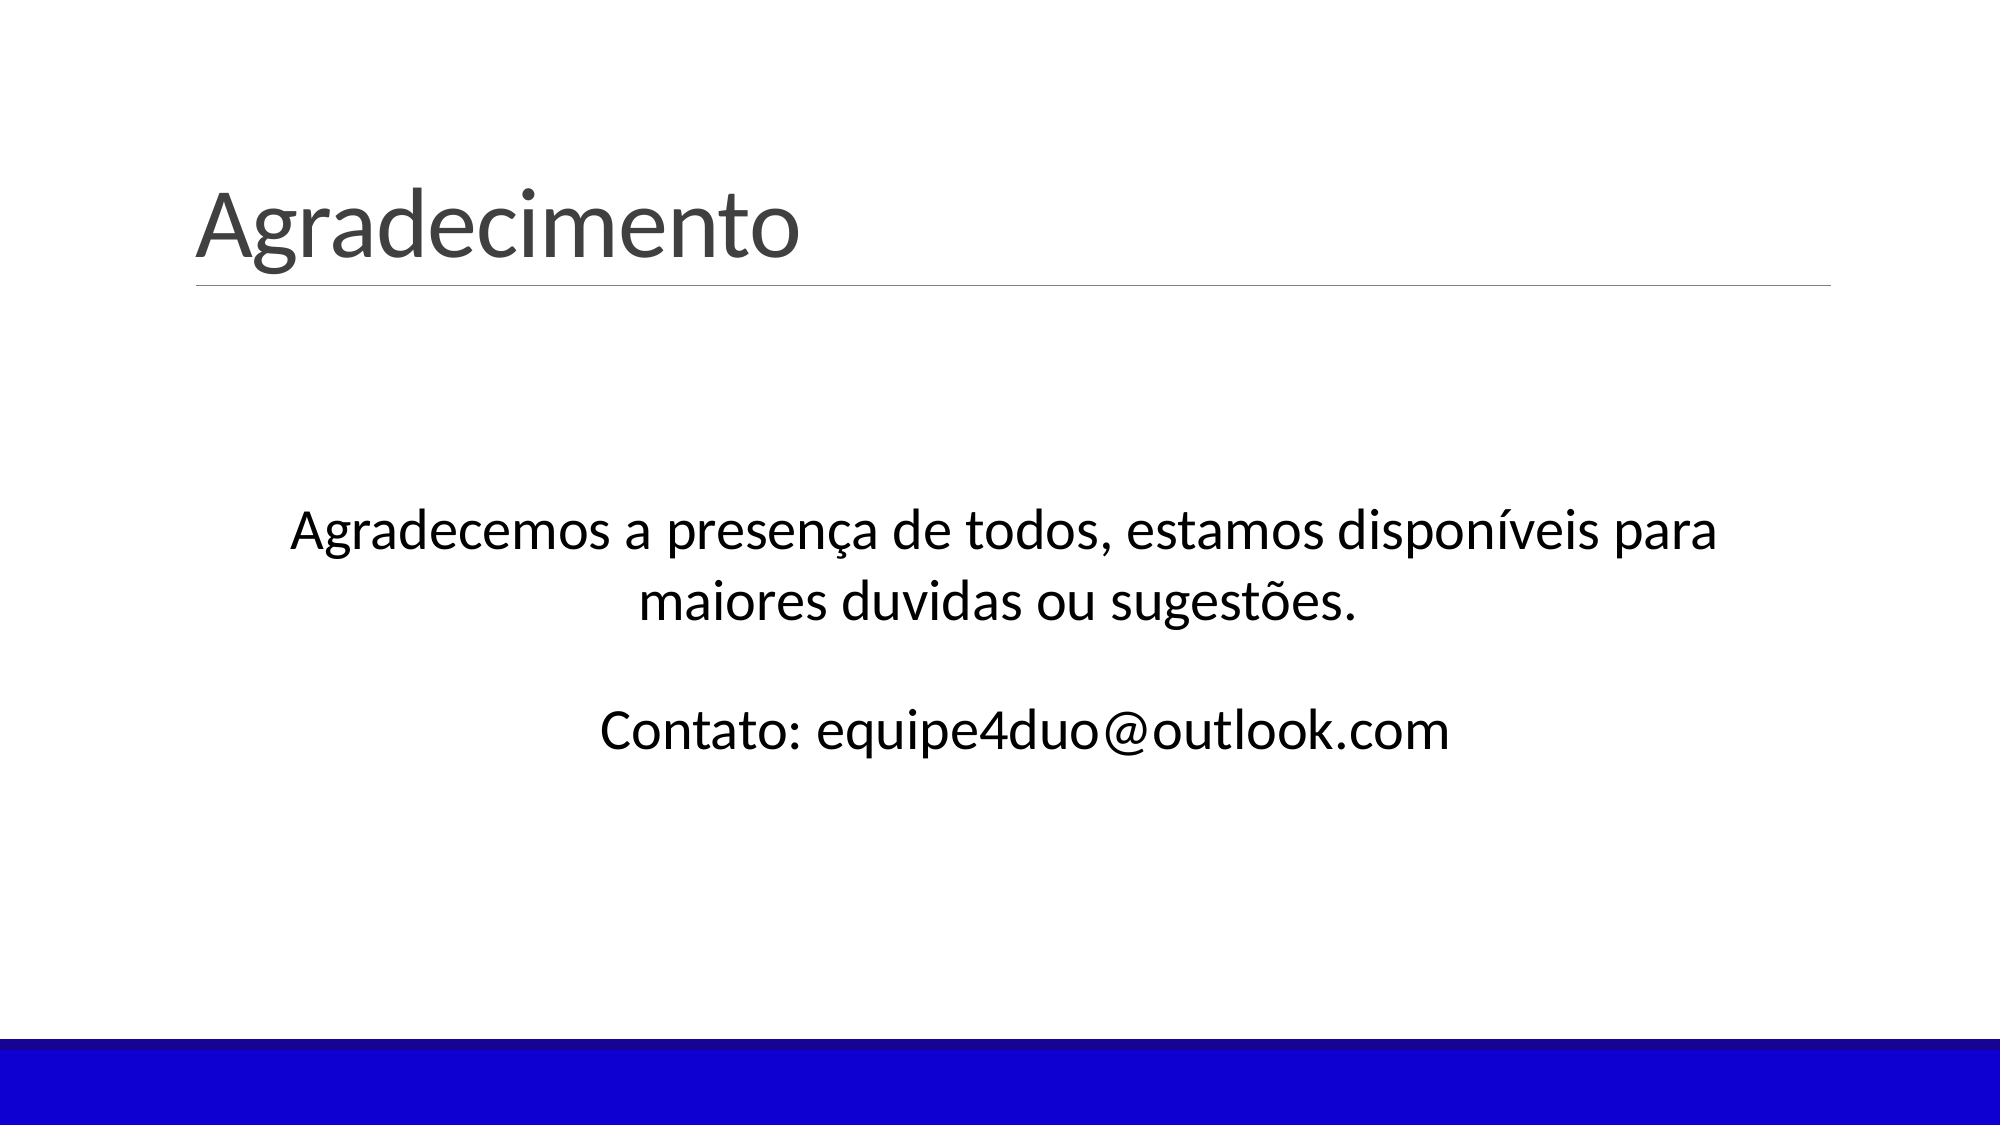

# Agradecimento
Agradecemos a presença de todos, estamos disponíveis para maiores duvidas ou sugestões.
Contato: equipe4duo@outlook.com